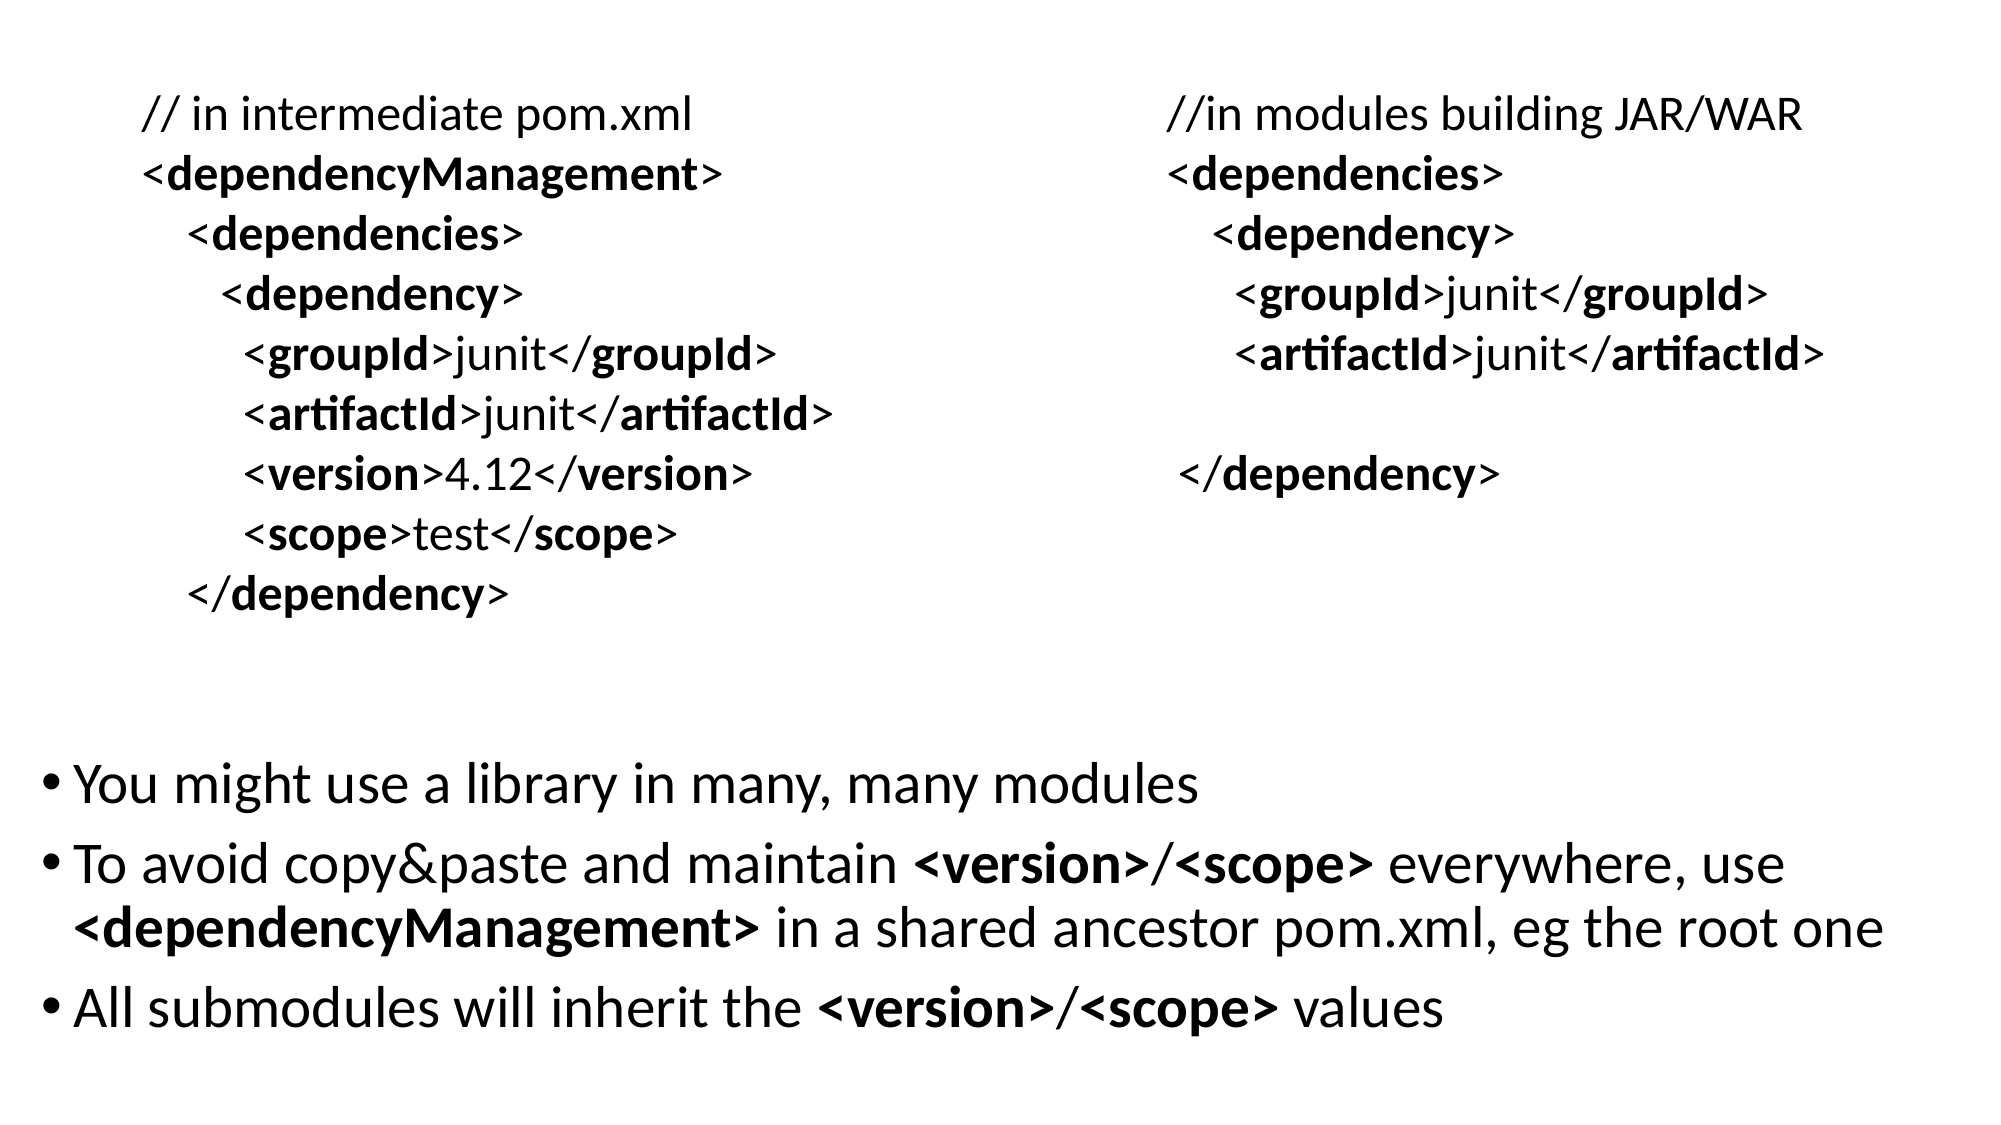

// in intermediate pom.xml
<dependencyManagement>
    <dependencies>
       <dependency>
         <groupId>junit</groupId>
         <artifactId>junit</artifactId>
         <version>4.12</version>
         <scope>test</scope>
    </dependency>

   //in modules building JAR/WAR
   <dependencies>
       <dependency>
         <groupId>junit</groupId>
         <artifactId>junit</artifactId>
    </dependency>

You might use a library in many, many modules
To avoid copy&paste and maintain <version>/<scope> everywhere, use <dependencyManagement> in a shared ancestor pom.xml, eg the root one
All submodules will inherit the <version>/<scope> values